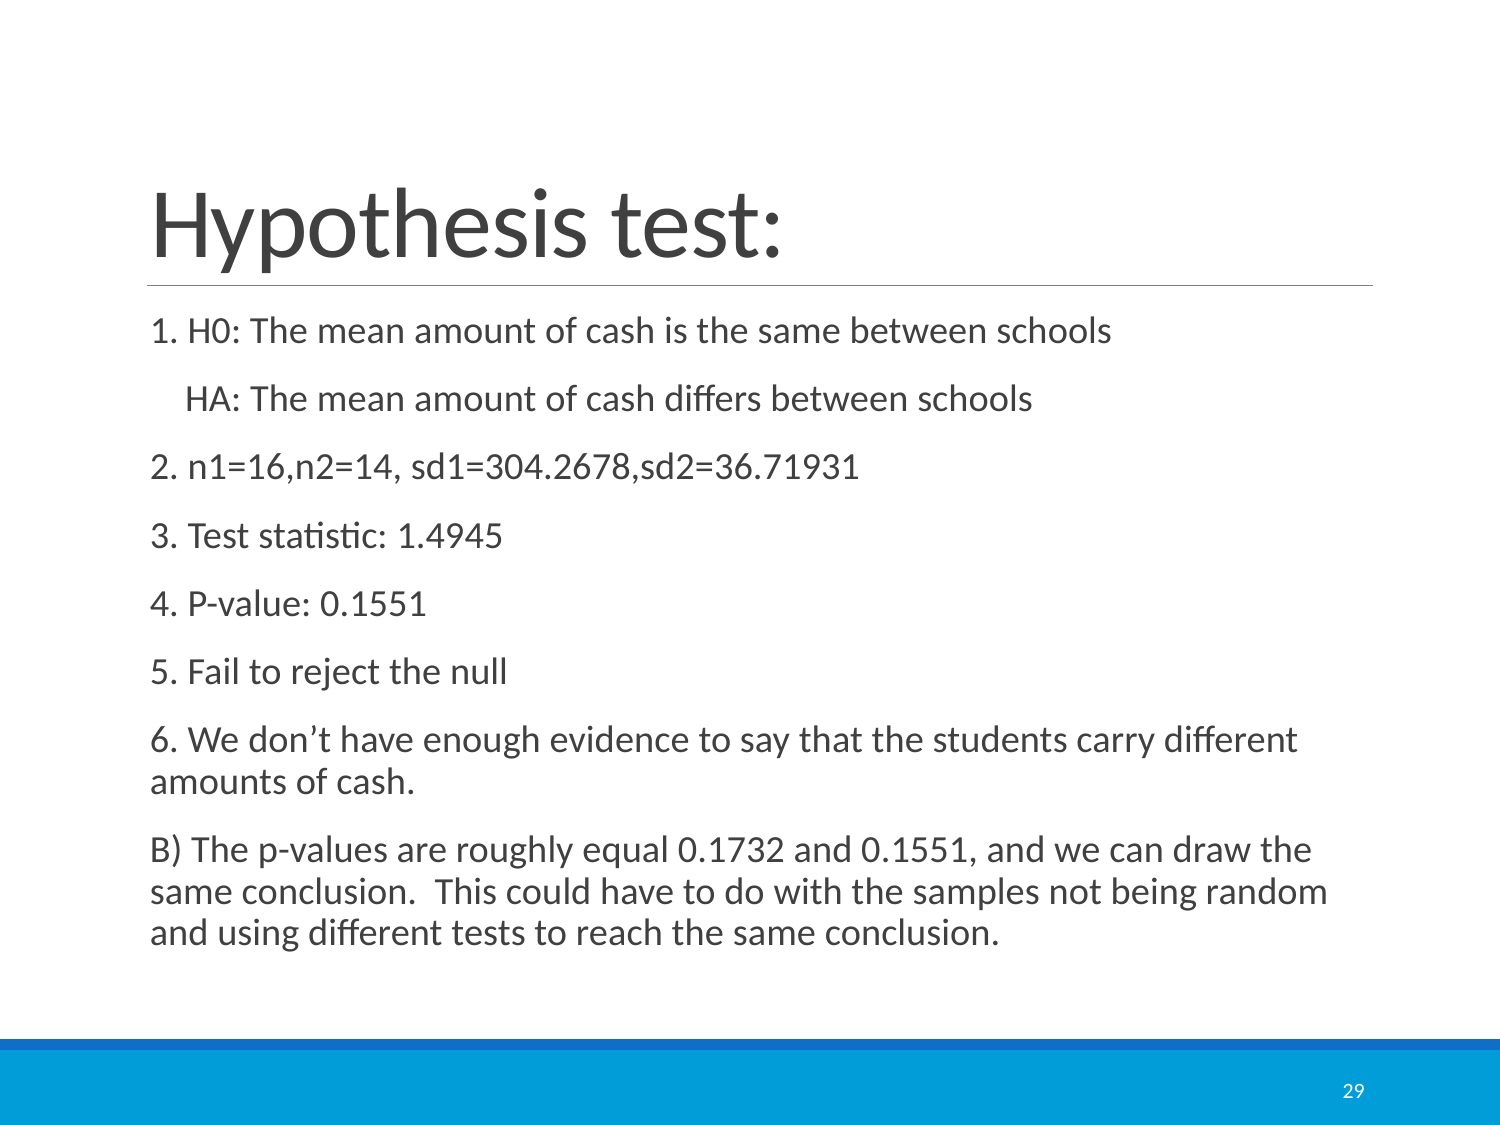

# Hypothesis test:
1. H0: The mean amount of cash is the same between schools
    HA: The mean amount of cash differs between schools
2. n1=16,n2=14, sd1=304.2678,sd2=36.71931
3. Test statistic: 1.4945
4. P-value: 0.1551
5. Fail to reject the null
6. We don’t have enough evidence to say that the students carry different amounts of cash.
B) The p-values are roughly equal 0.1732 and 0.1551, and we can draw the same conclusion.  This could have to do with the samples not being random and using different tests to reach the same conclusion.
29